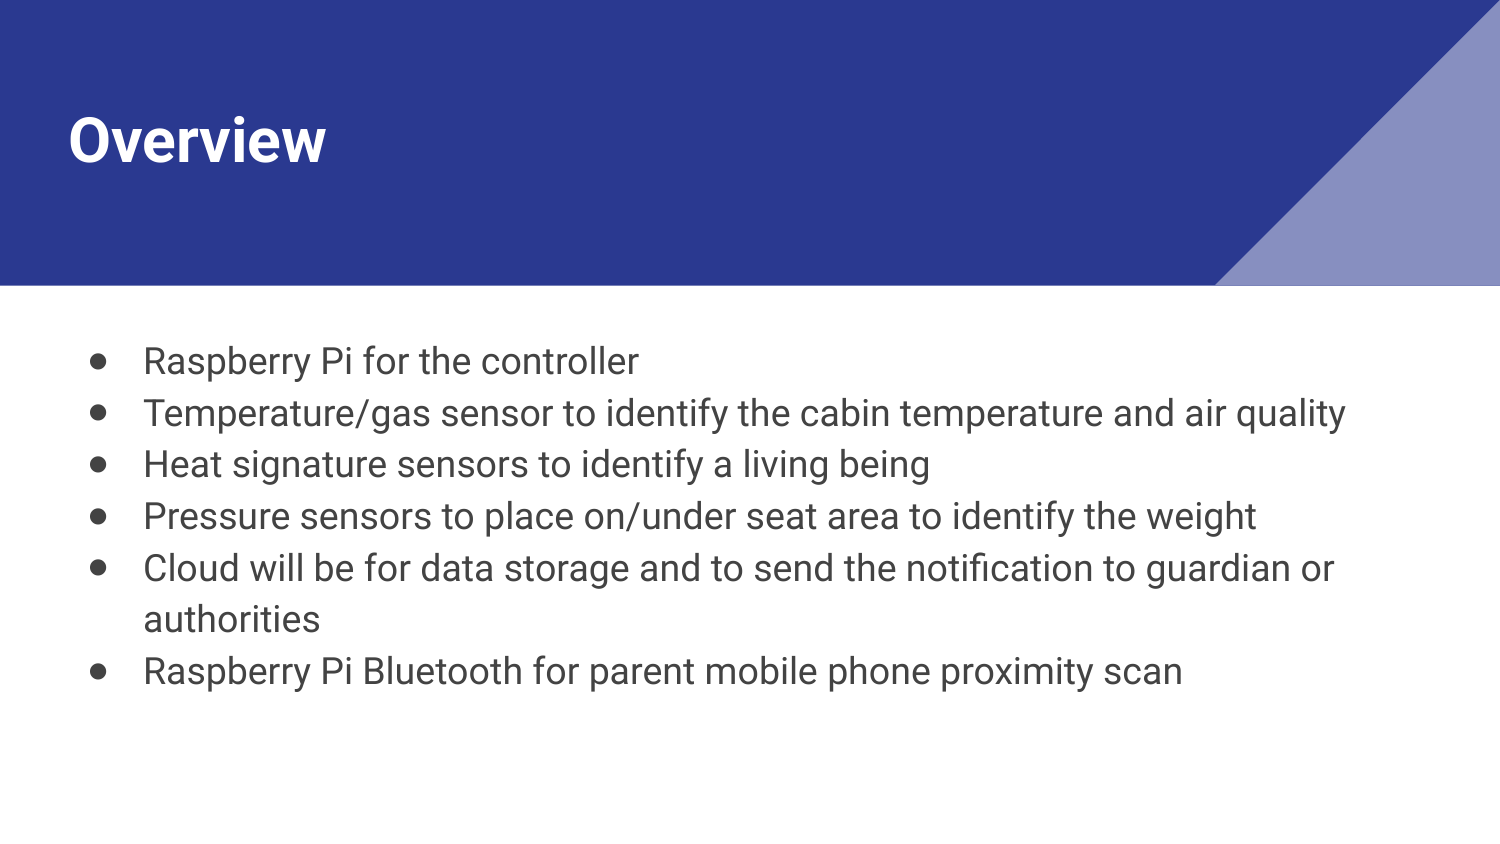

# Overview
Raspberry Pi for the controller
Temperature/gas sensor to identify the cabin temperature and air quality
Heat signature sensors to identify a living being
Pressure sensors to place on/under seat area to identify the weight
Cloud will be for data storage and to send the notification to guardian or authorities
Raspberry Pi Bluetooth for parent mobile phone proximity scan